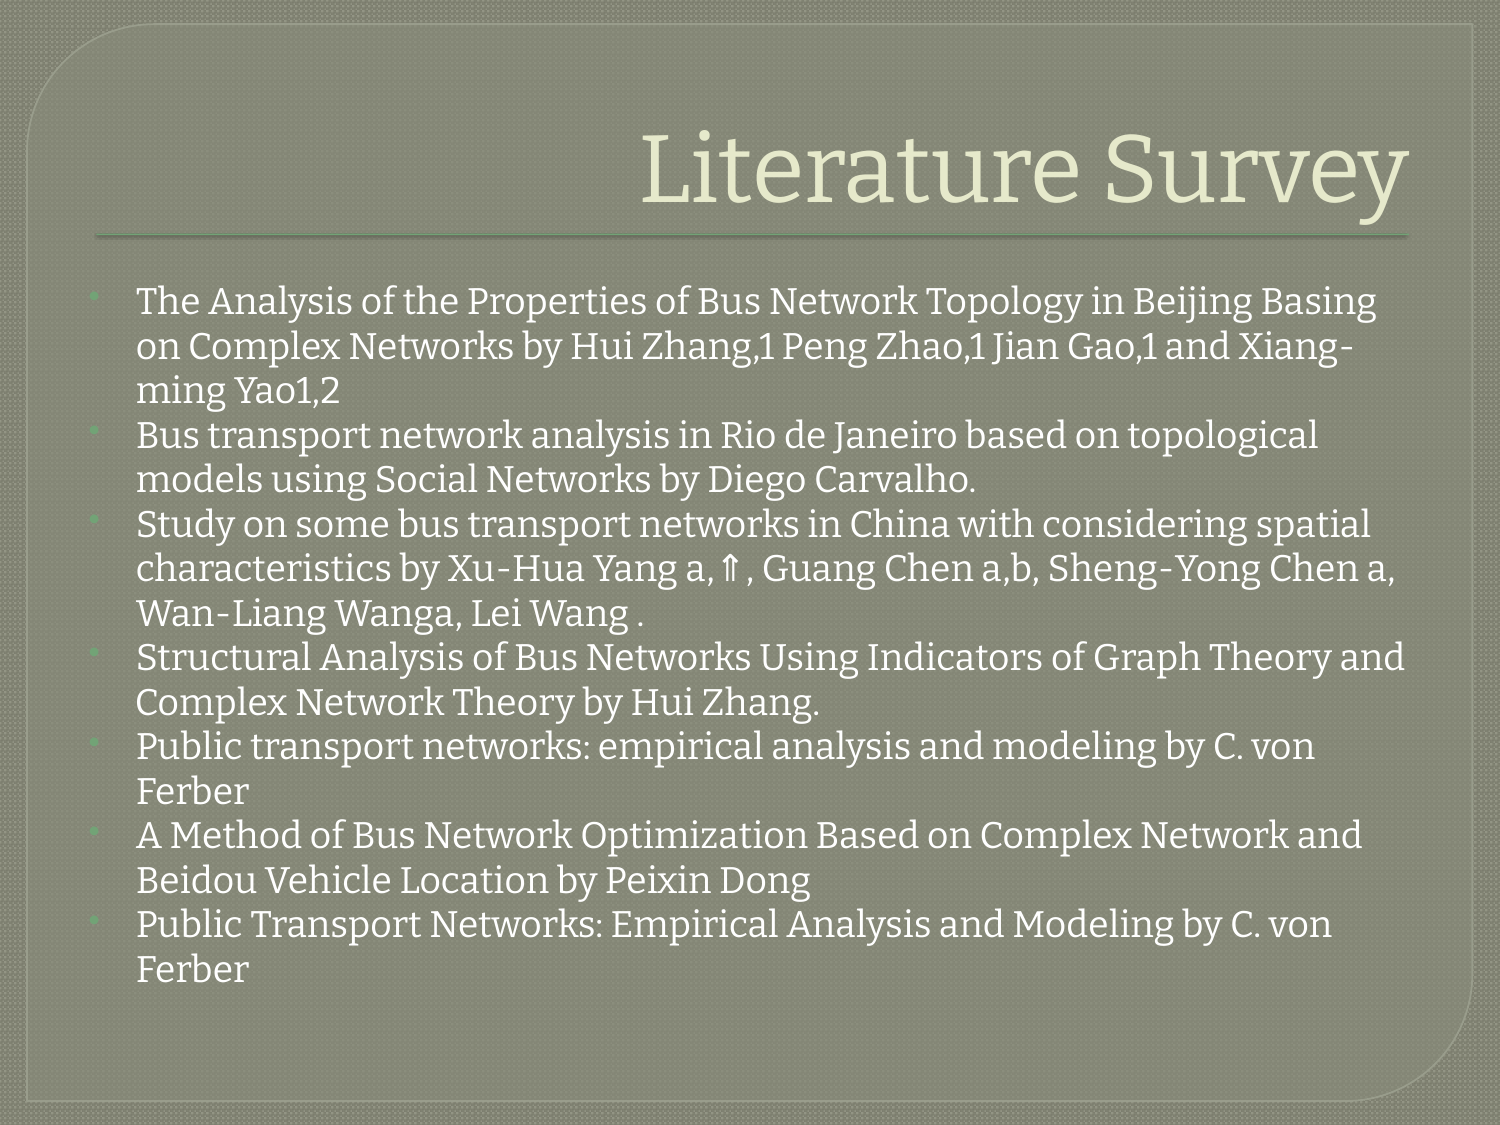

Literature Survey
The Analysis of the Properties of Bus Network Topology in Beijing Basing on Complex Networks by Hui Zhang,1 Peng Zhao,1 Jian Gao,1 and Xiang-ming Yao1,2
Bus transport network analysis in Rio de Janeiro based on topological models using Social Networks by Diego Carvalho.
Study on some bus transport networks in China with considering spatial characteristics by Xu-Hua Yang a,⇑, Guang Chen a,b, Sheng-Yong Chen a, Wan-Liang Wanga, Lei Wang .
Structural Analysis of Bus Networks Using Indicators of Graph Theory and
      Complex Network Theory by Hui Zhang.
Public transport networks: empirical analysis and modeling by C. von Ferber
A Method of Bus Network Optimization Based on Complex Network and Beidou Vehicle Location by Peixin Dong
Public Transport Networks: Empirical Analysis and Modeling by C. von Ferber